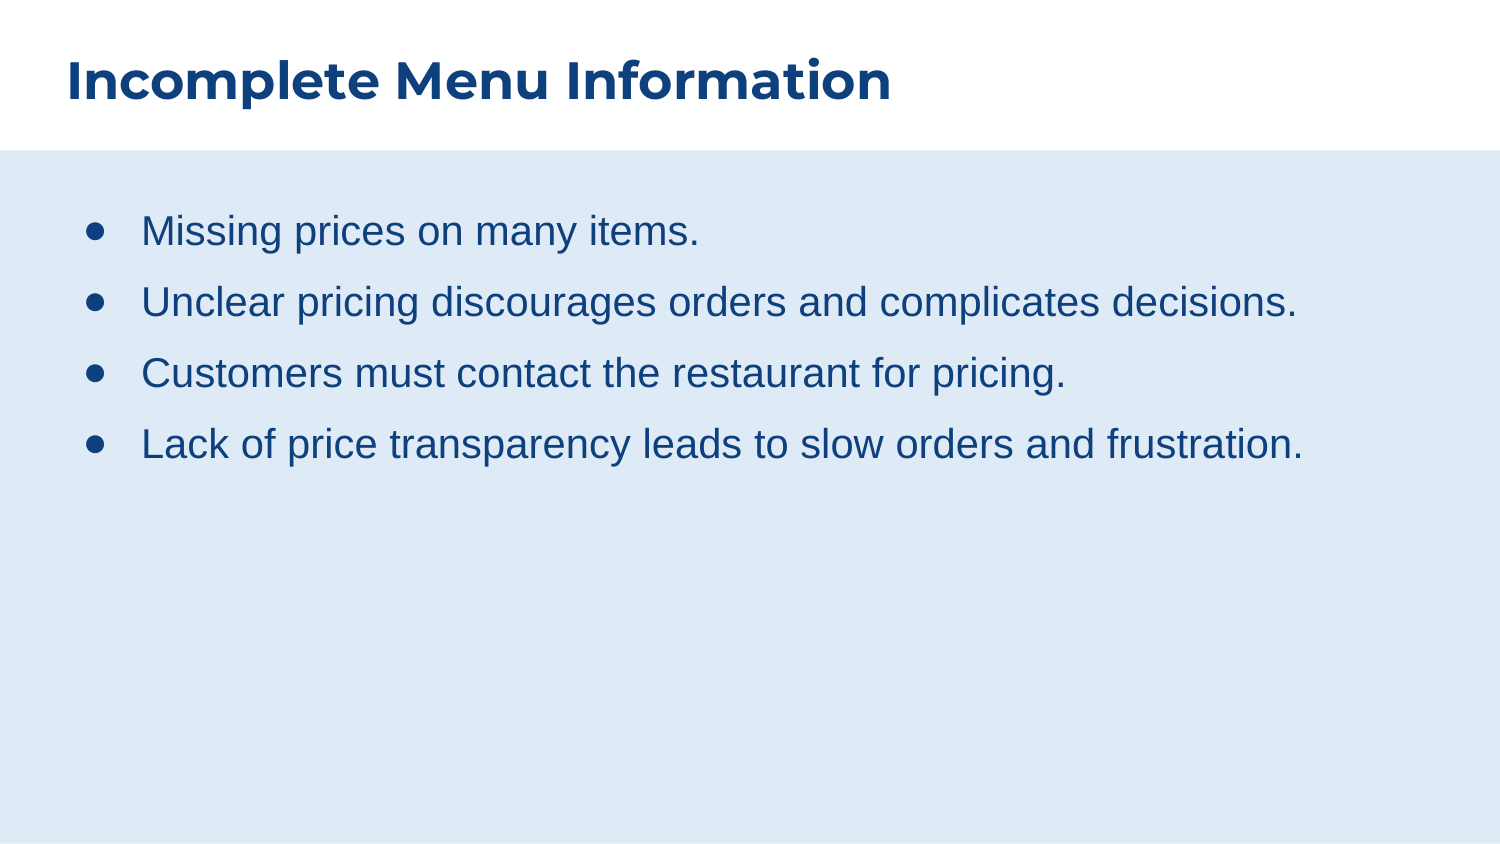

# Incomplete Menu Information
Missing prices on many items.
Unclear pricing discourages orders and complicates decisions.
Customers must contact the restaurant for pricing.
Lack of price transparency leads to slow orders and frustration.